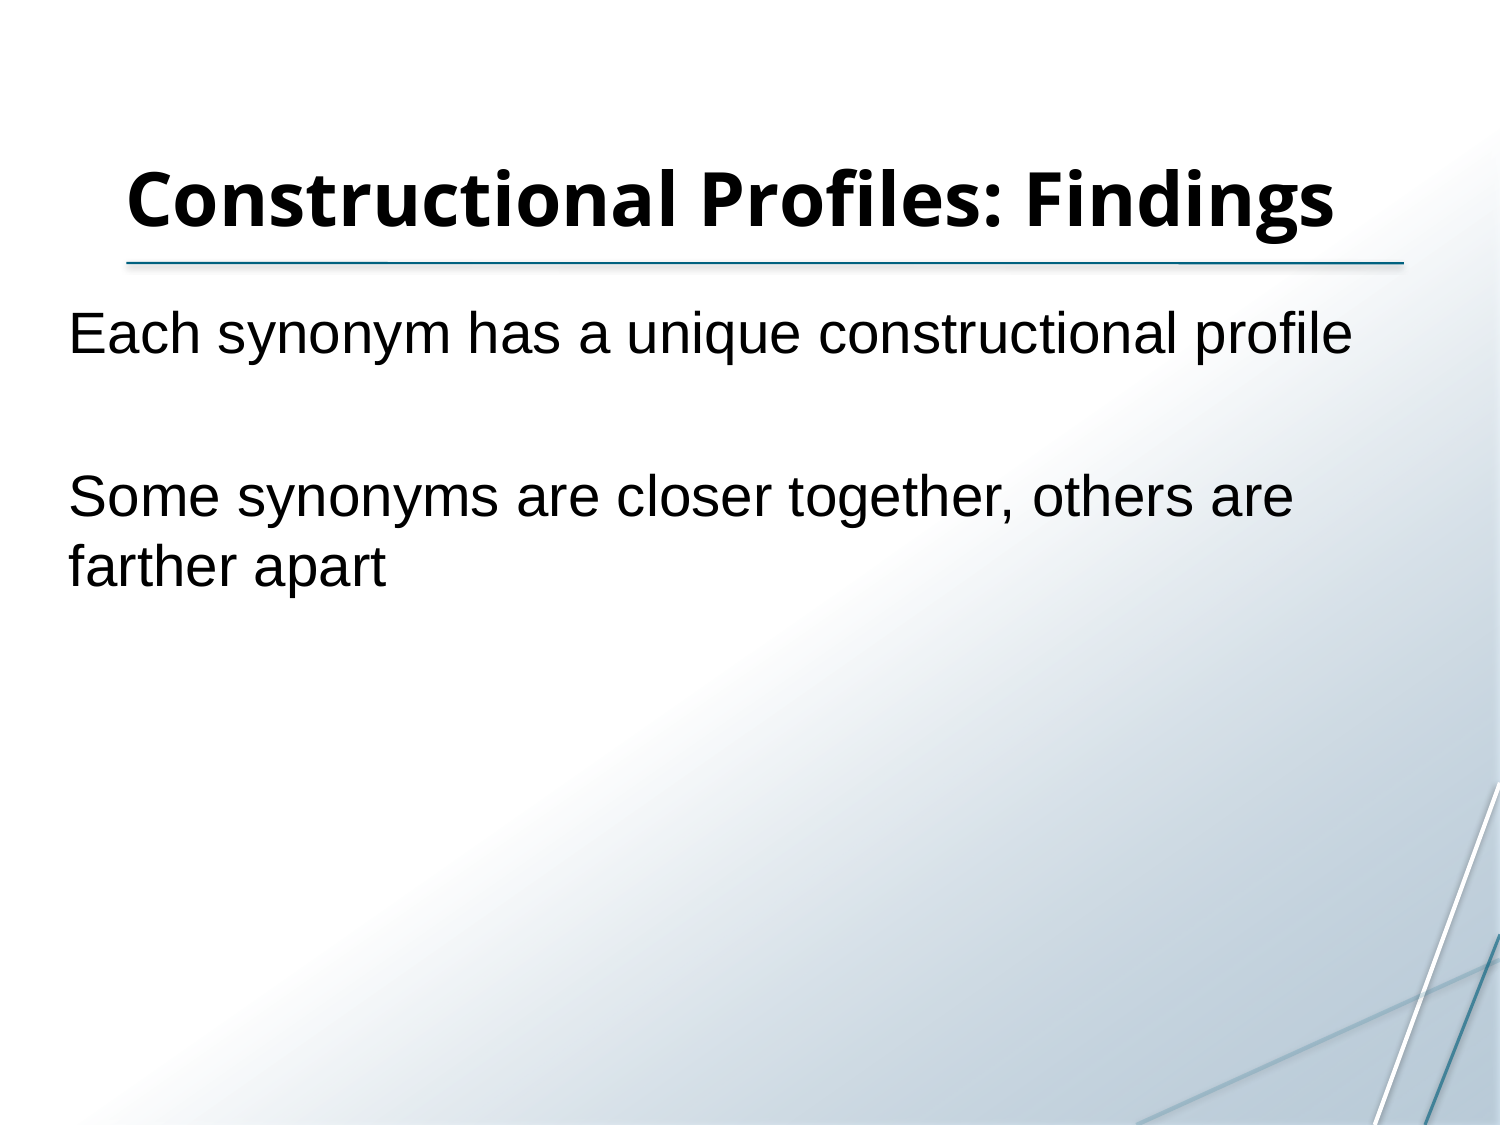

# Constructional Profiles: Findings
Each synonym has a unique constructional profile

Some synonyms are closer together, others are farther apart